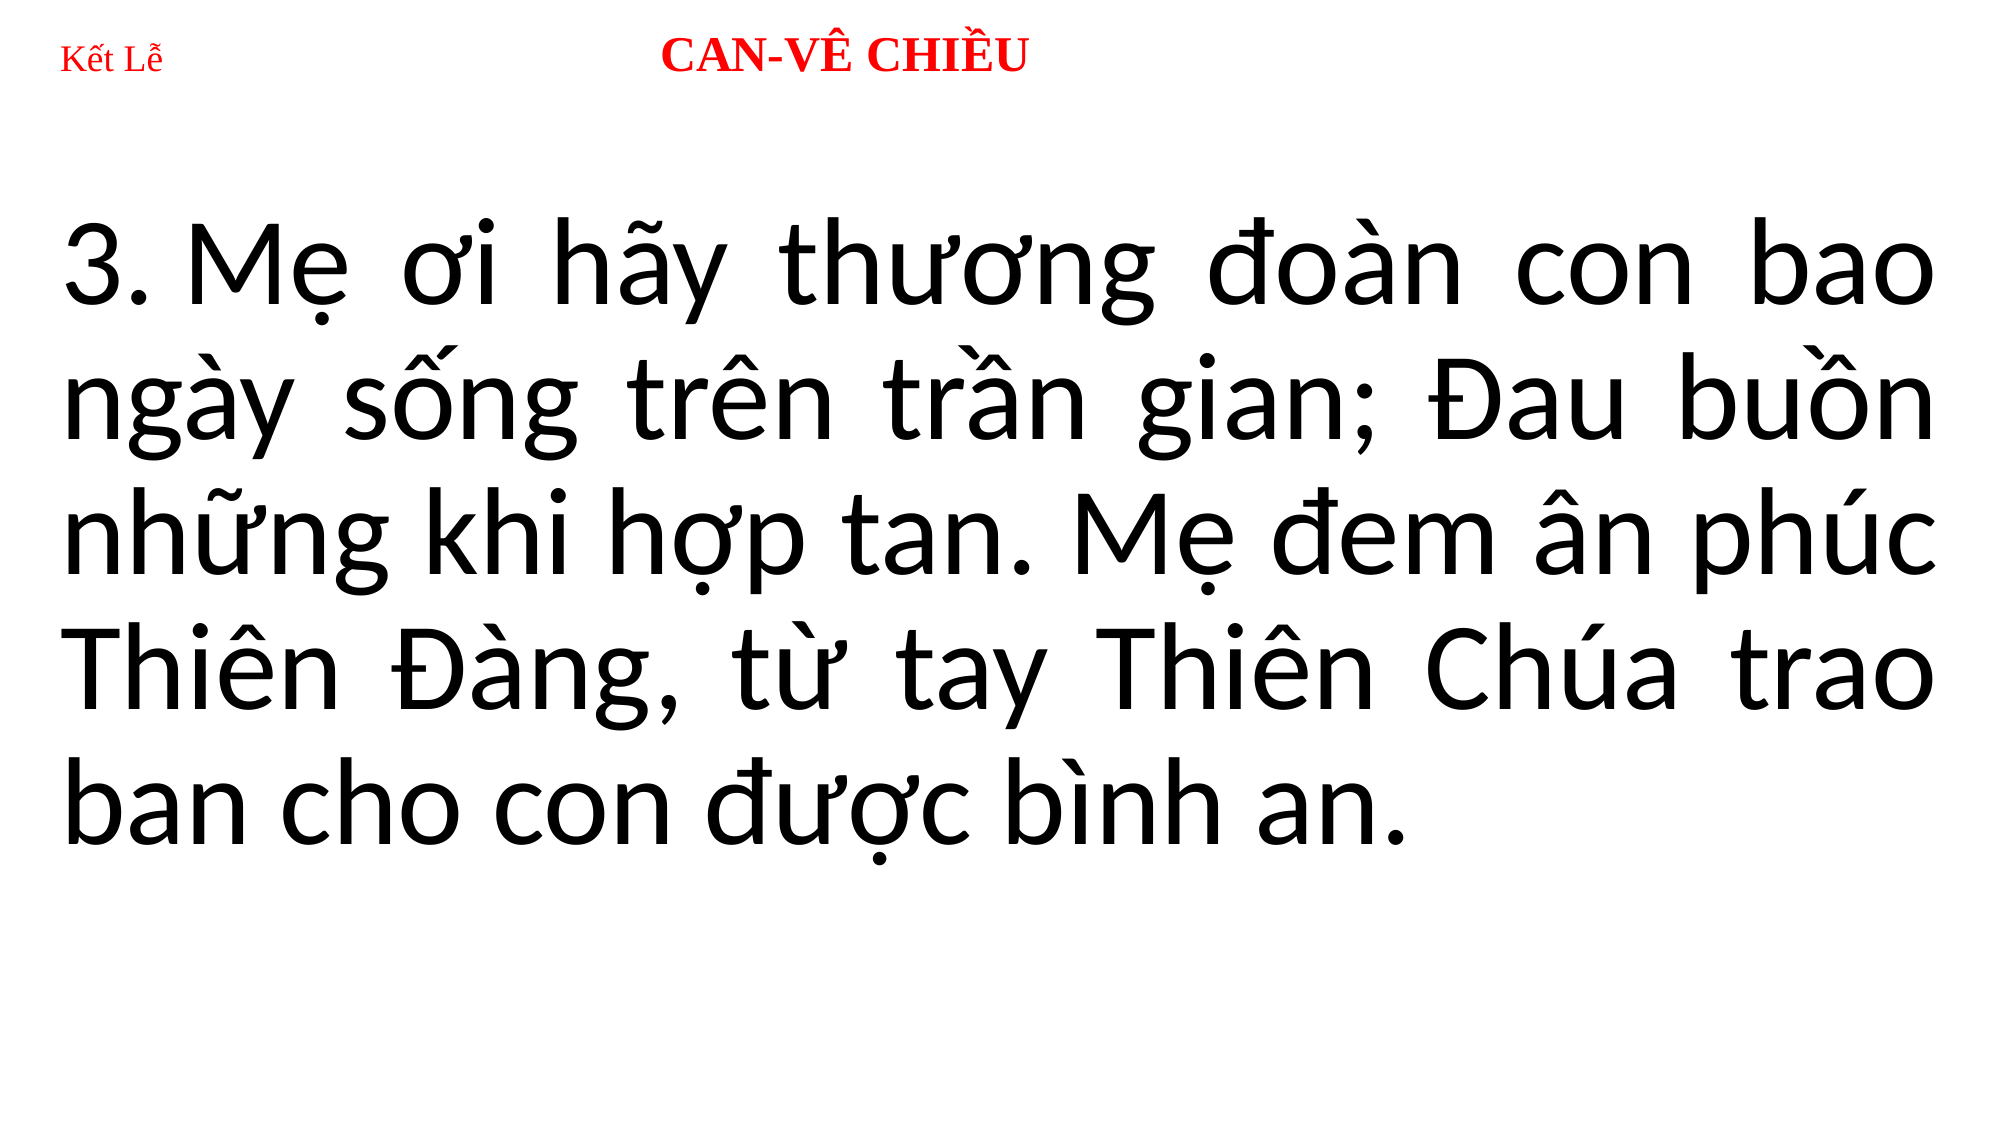

# Kết Lễ                                     	CAN-VÊ CHIỀU
3. Mẹ ơi hãy thương đoàn con bao ngày sống trên trần gian; Đau buồn những khi hợp tan. Mẹ đem ân phúc Thiên Đàng, từ tay Thiên Chúa trao ban cho con được bình an.